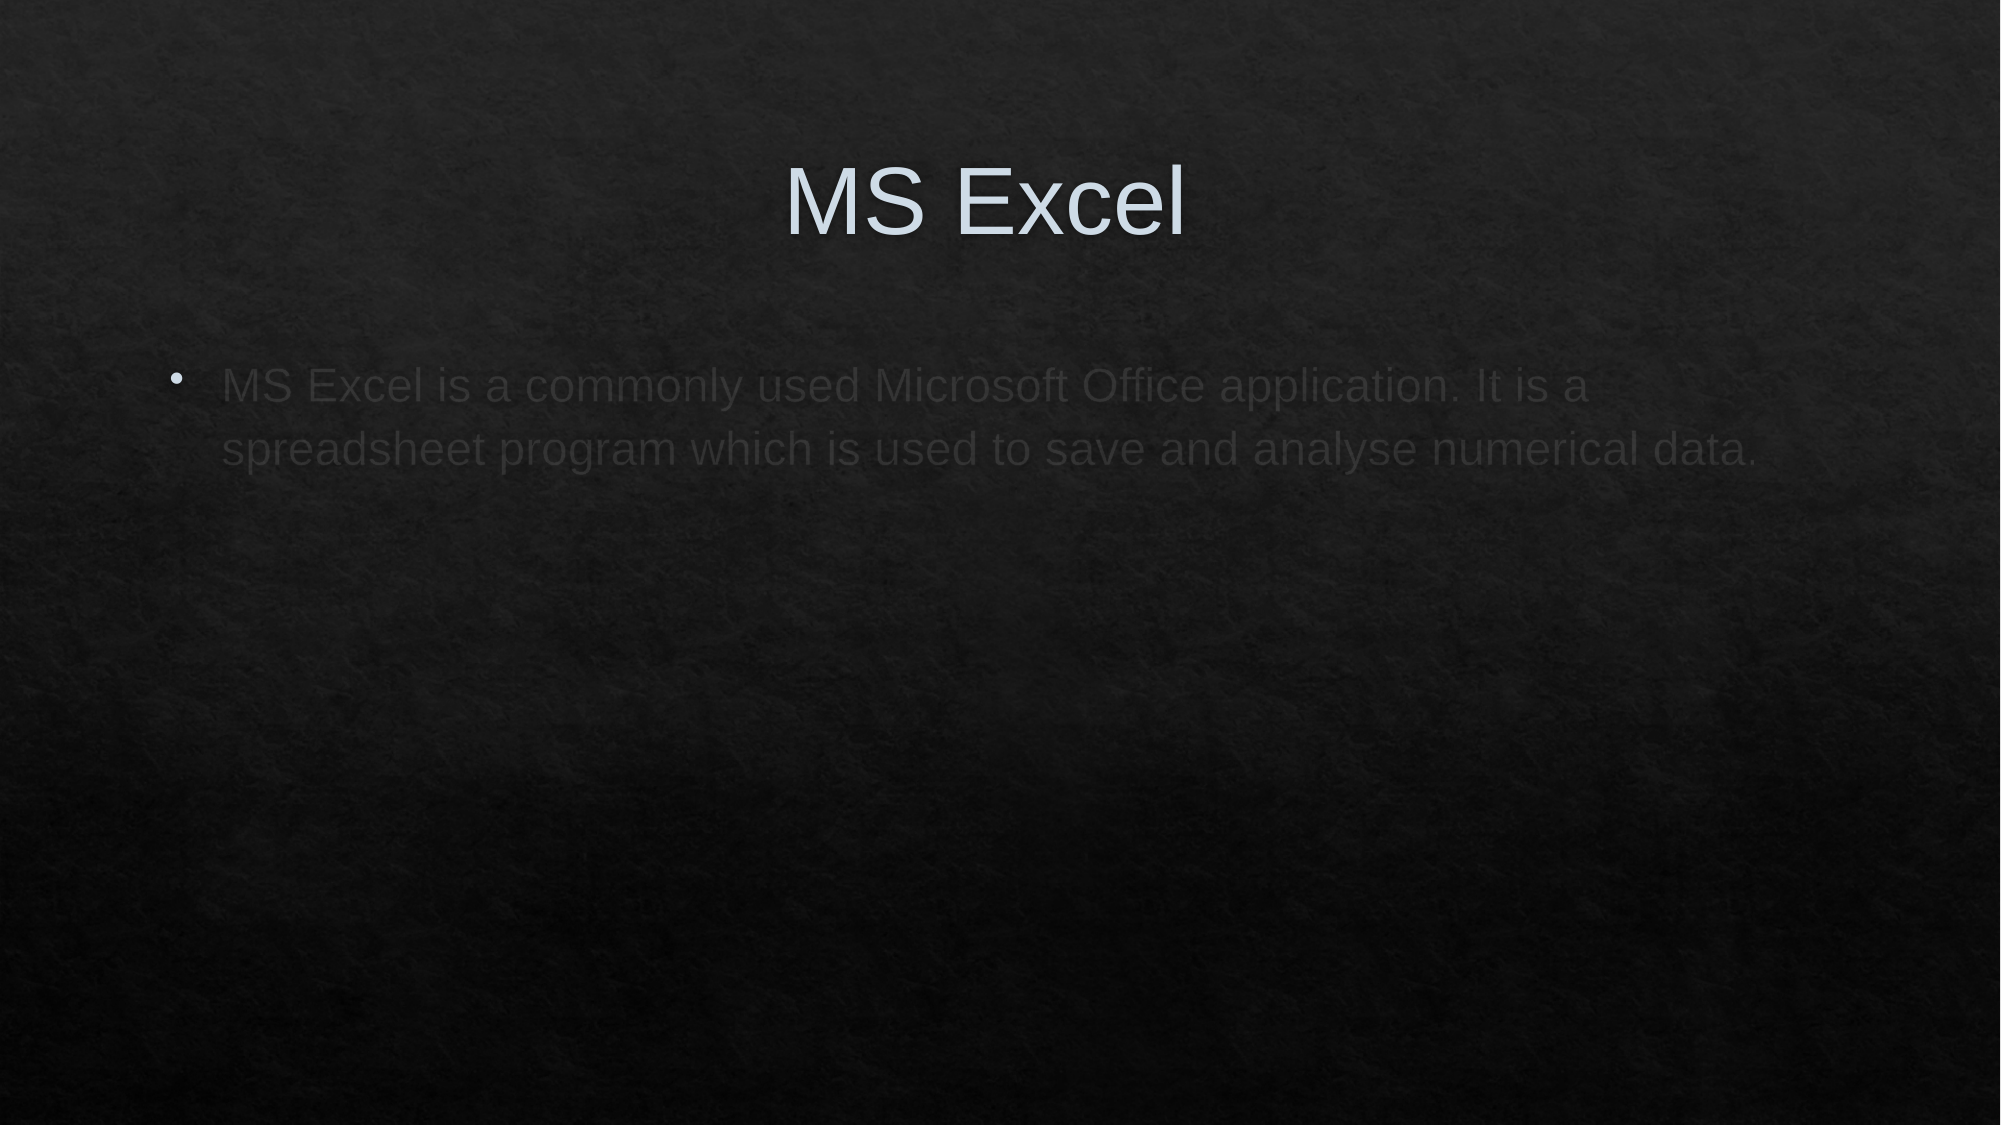

# MS Excel
MS Excel is a commonly used Microsoft Office application. It is a spreadsheet program which is used to save and analyse numerical data.